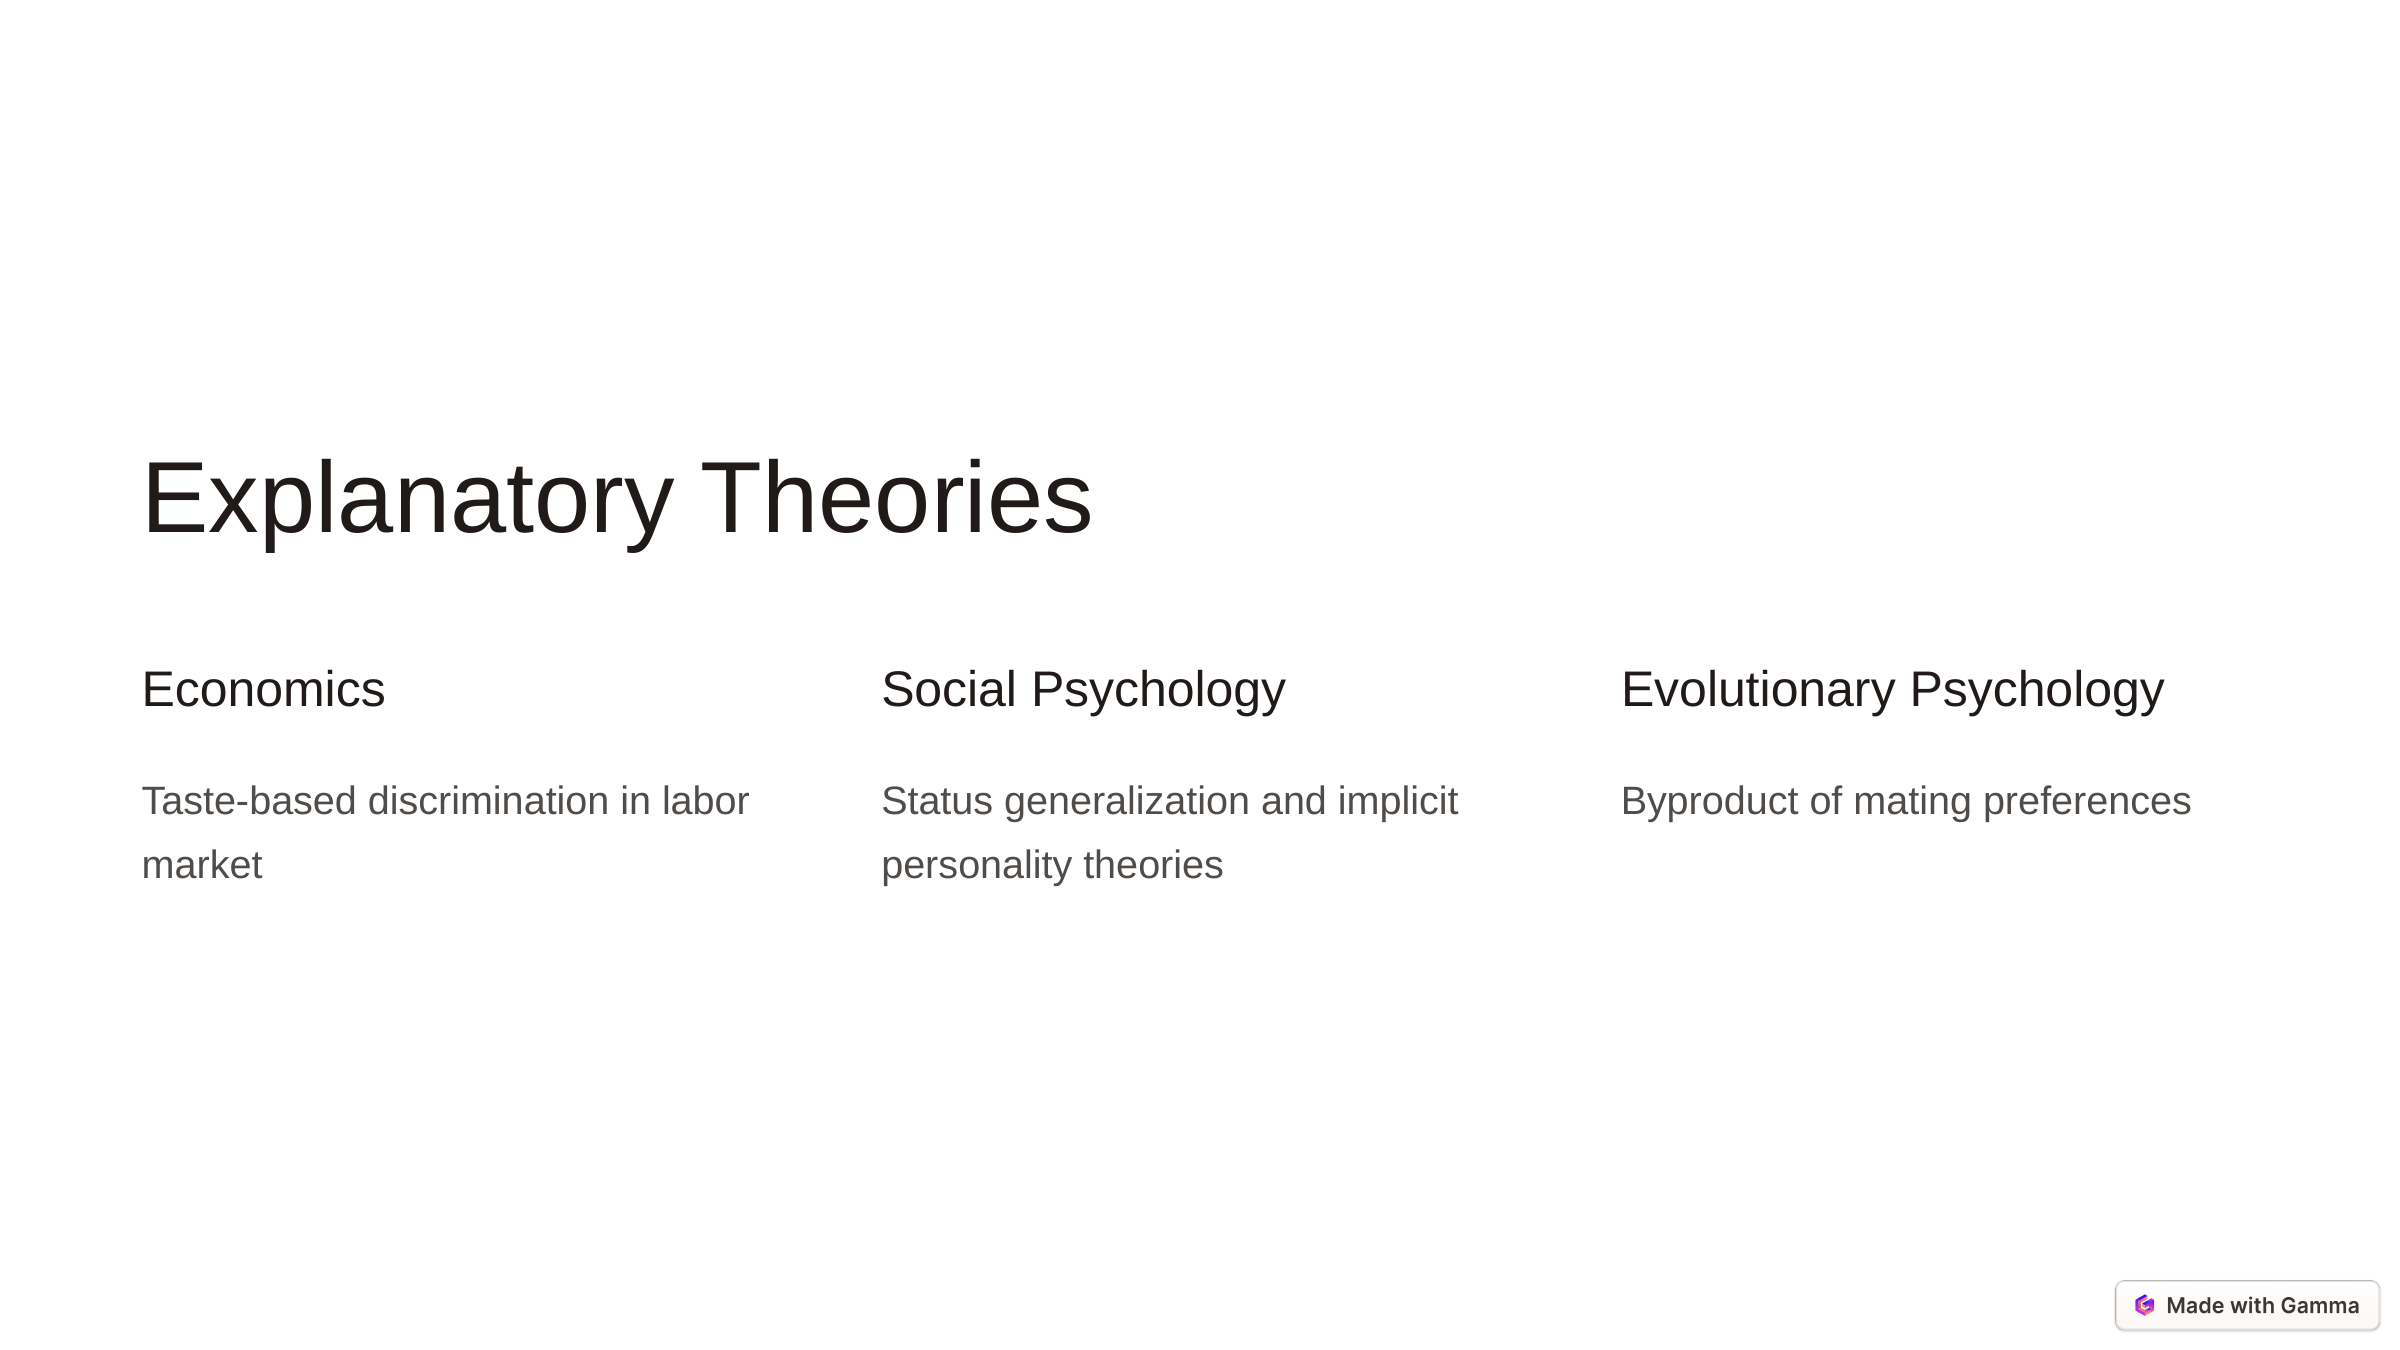

Explanatory Theories
Economics
Social Psychology
Evolutionary Psychology
Taste-based discrimination in labor market
Status generalization and implicit personality theories
Byproduct of mating preferences